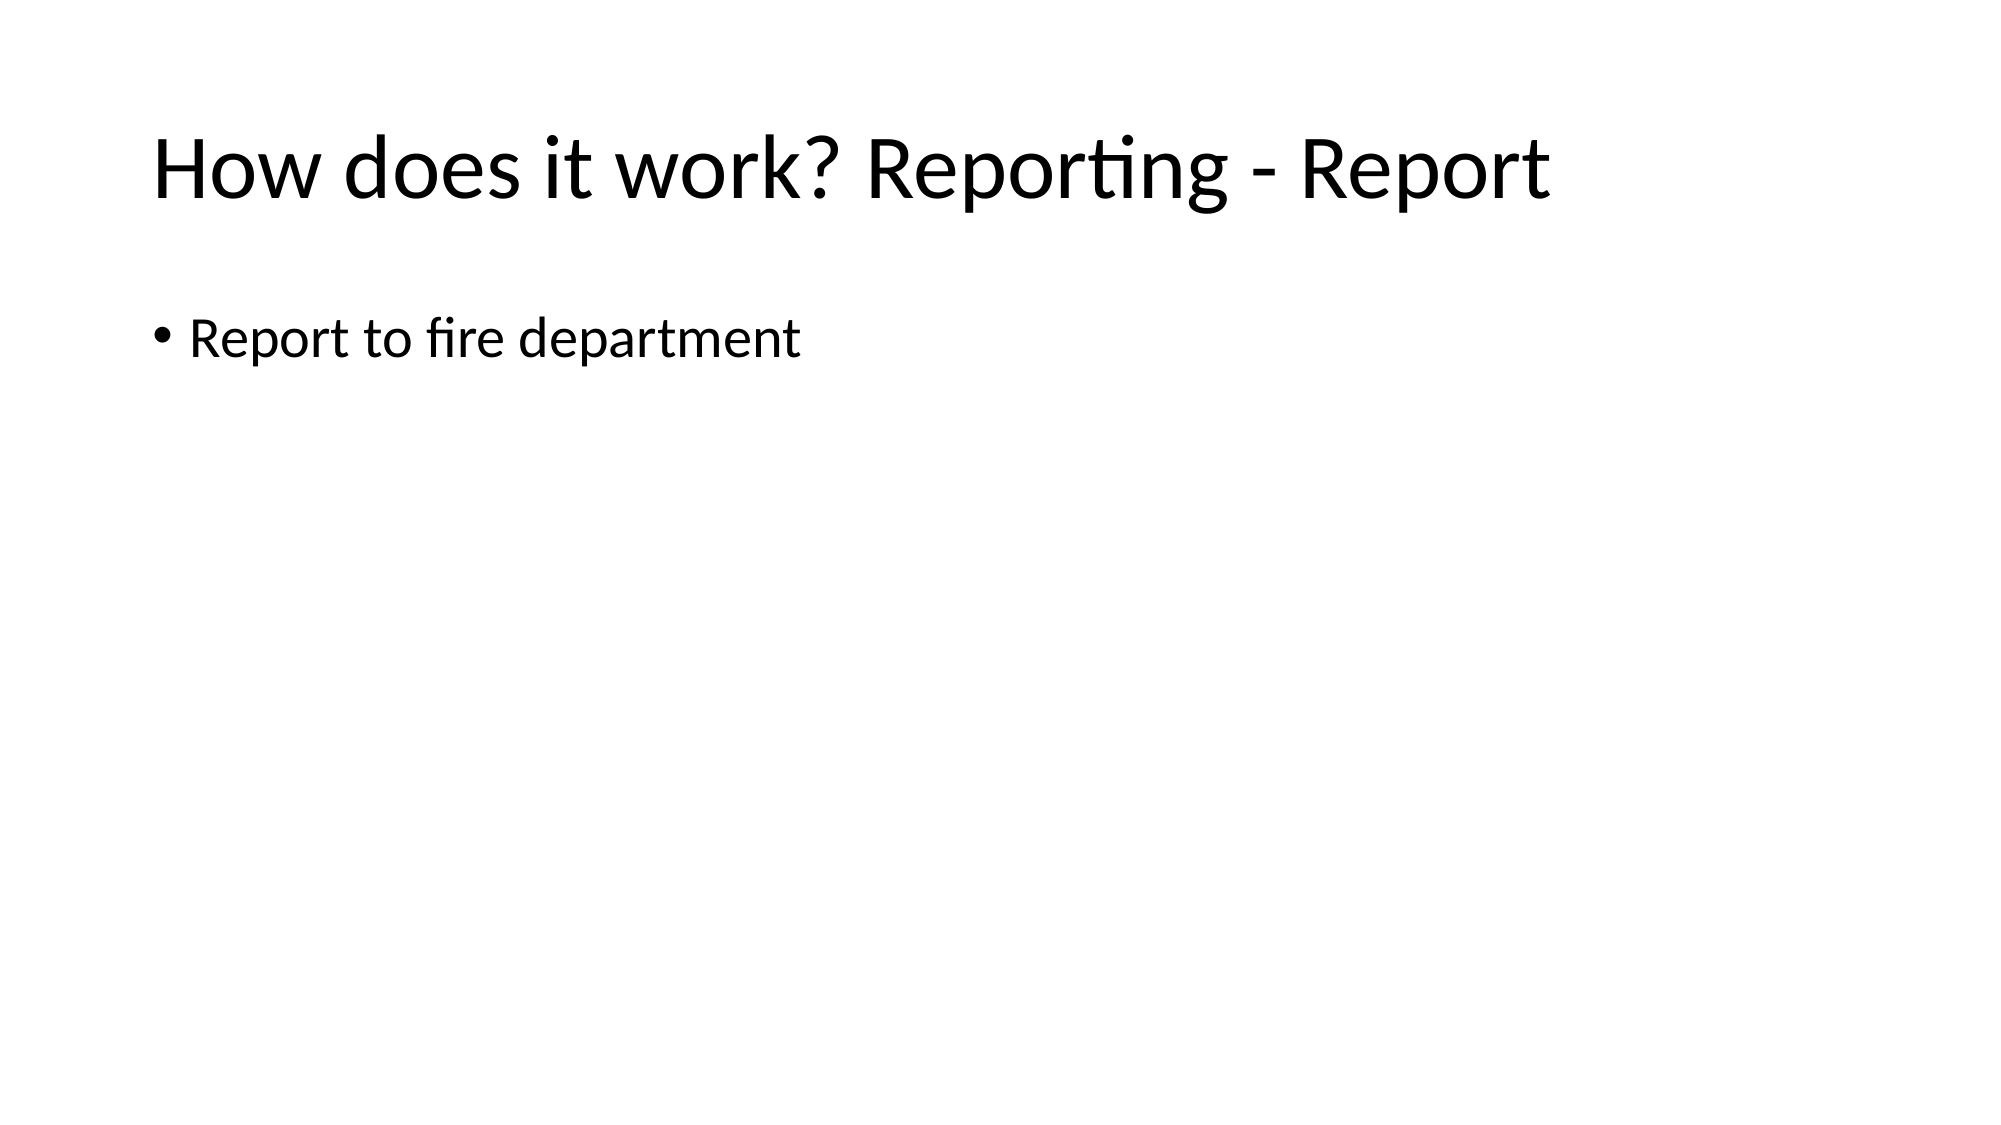

# How does it work? Reporting - Report
Report to fire department